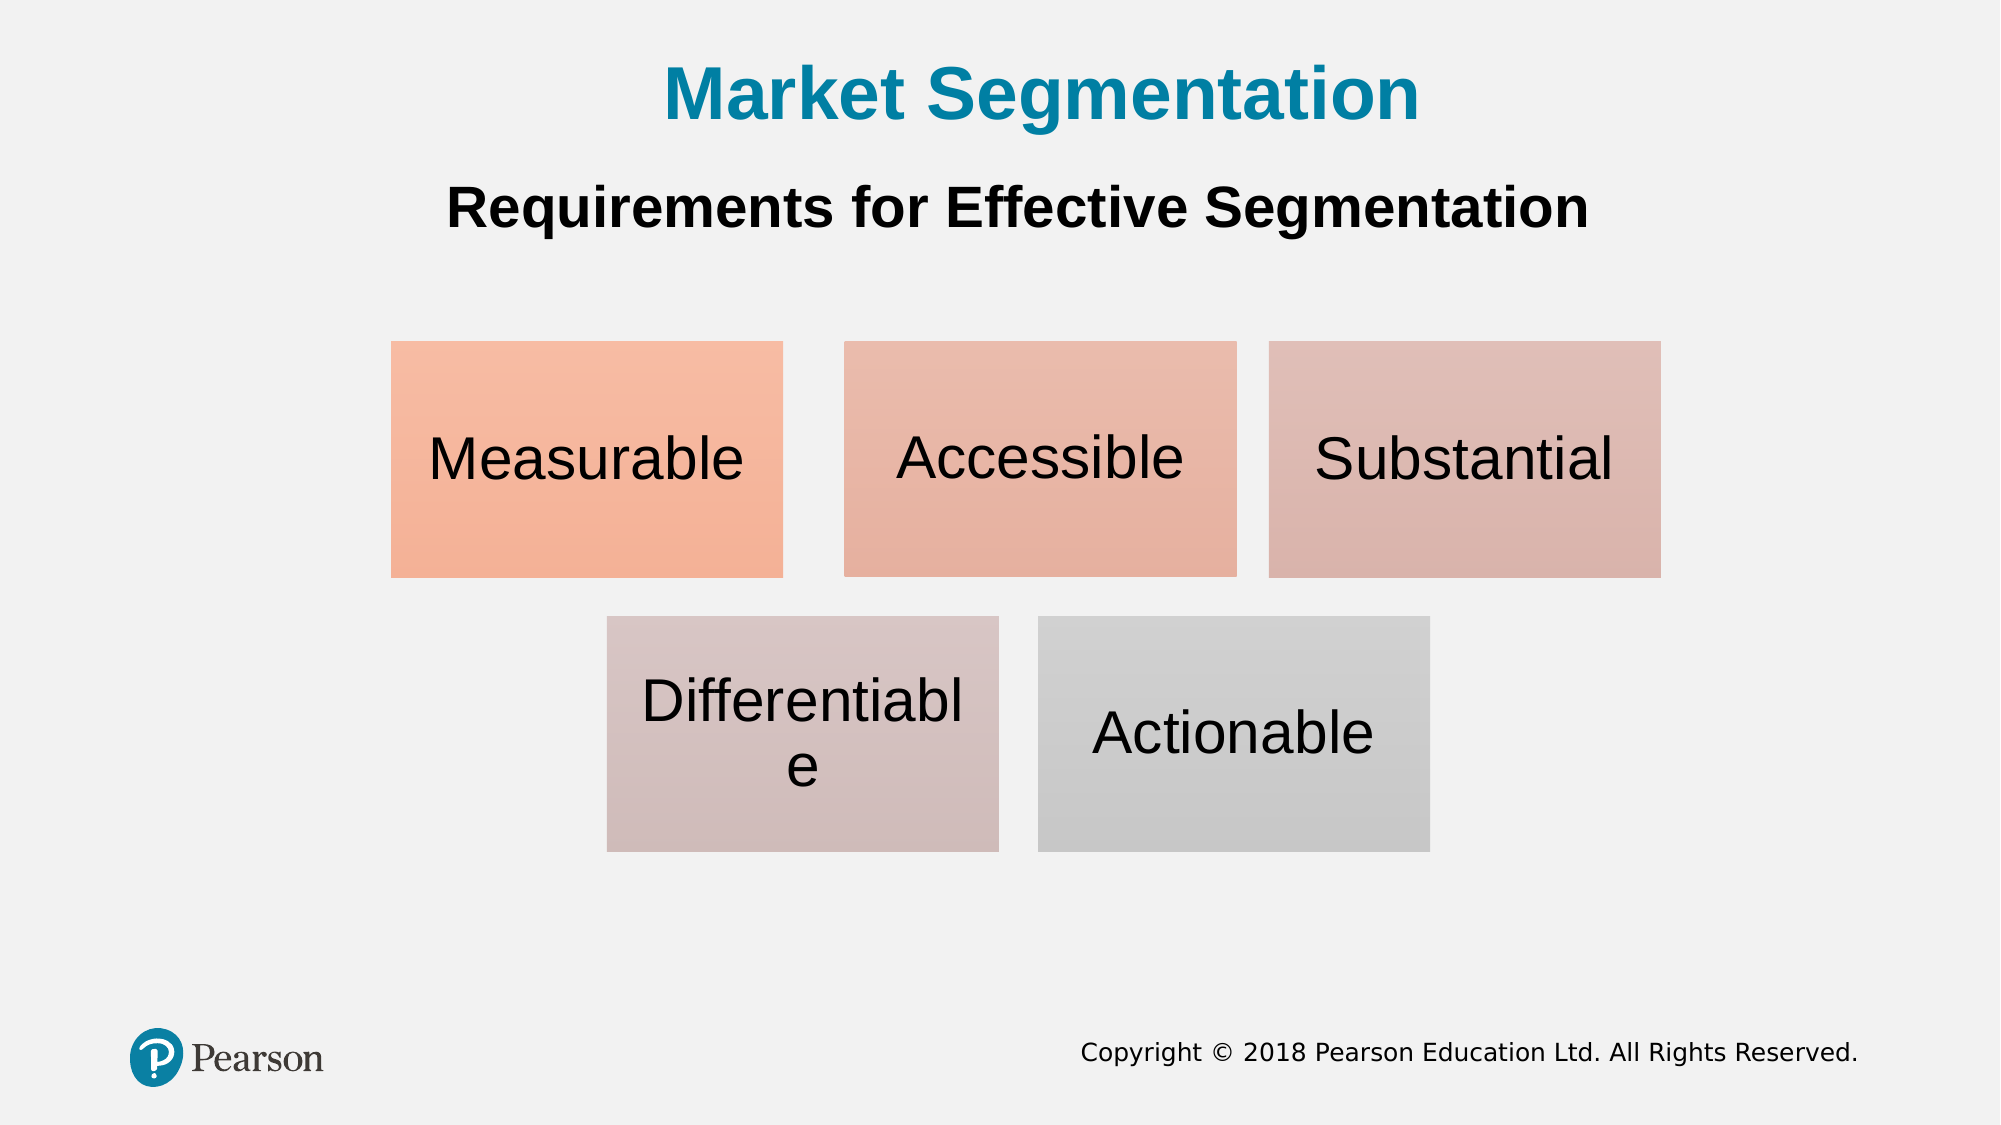

# Market Segmentation
Requirements for Effective Segmentation
Measurable
Accessible
Substantial
Differentiable
Actionable